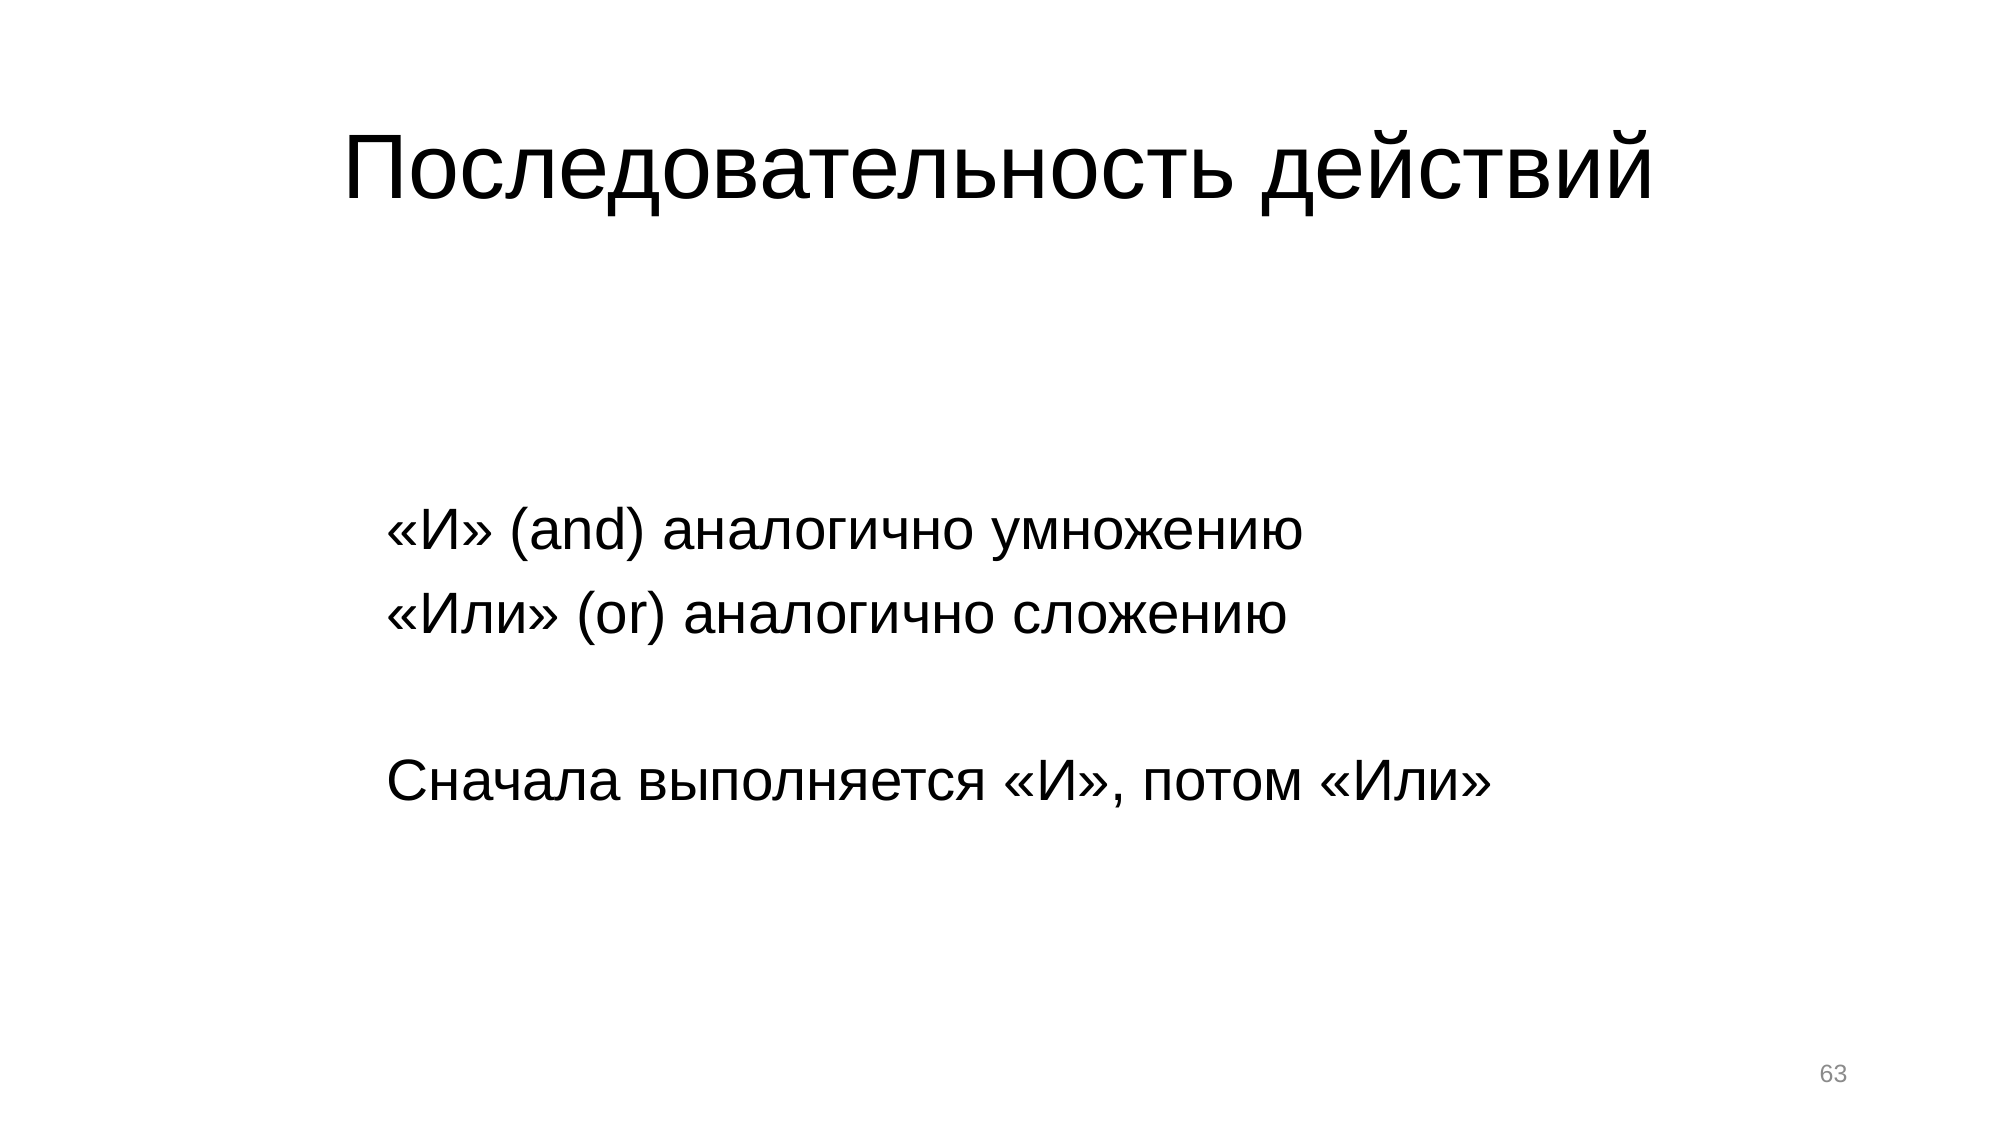

# Последовательность действий
«И» (and) аналогично умножению
«Или» (or) аналогично сложению

Сначала выполняется «И», потом «Или»
63